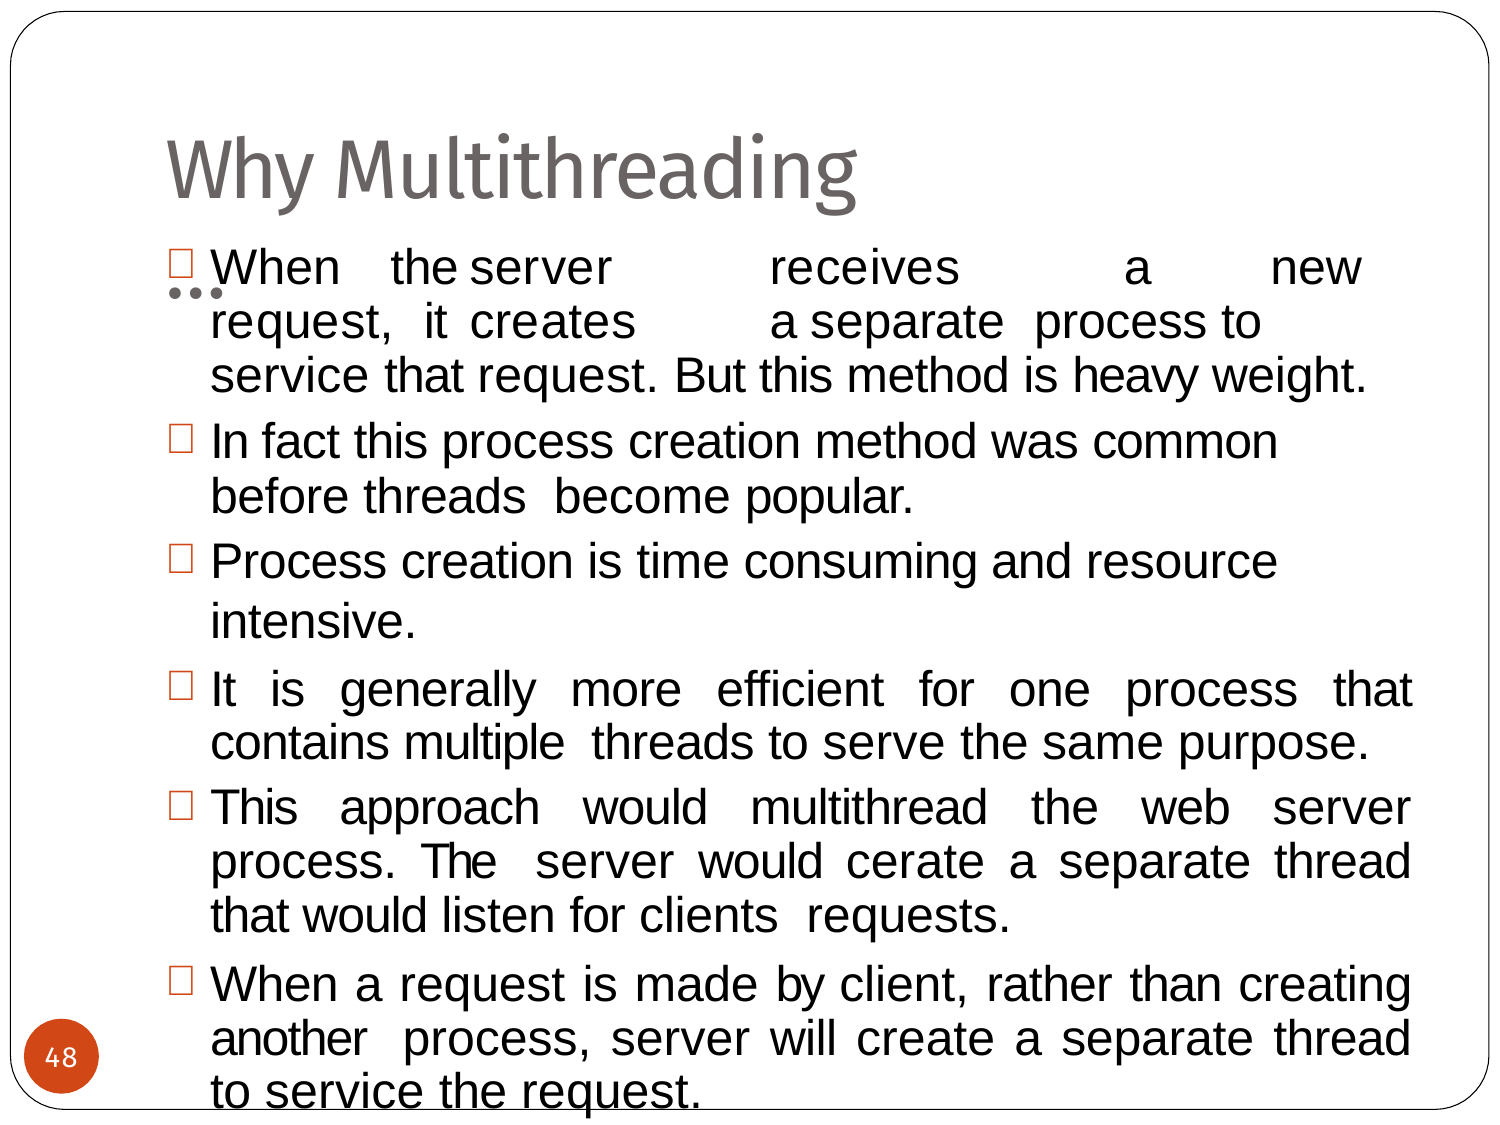

# Why Multithreading …
When	the	server	receives	a	new	request,  it	creates	a	separate  process to service that request. But this method is heavy weight.
In fact this process creation method was common before threads  become popular.
Process creation is time consuming and resource intensive.
It is generally more efficient for one process that contains multiple  threads to serve the same purpose.
This approach would multithread the web server process. The  server would cerate a separate thread that would listen for clients  requests.
When a request is made by client, rather than creating another  process, server will create a separate thread to service the request.

48